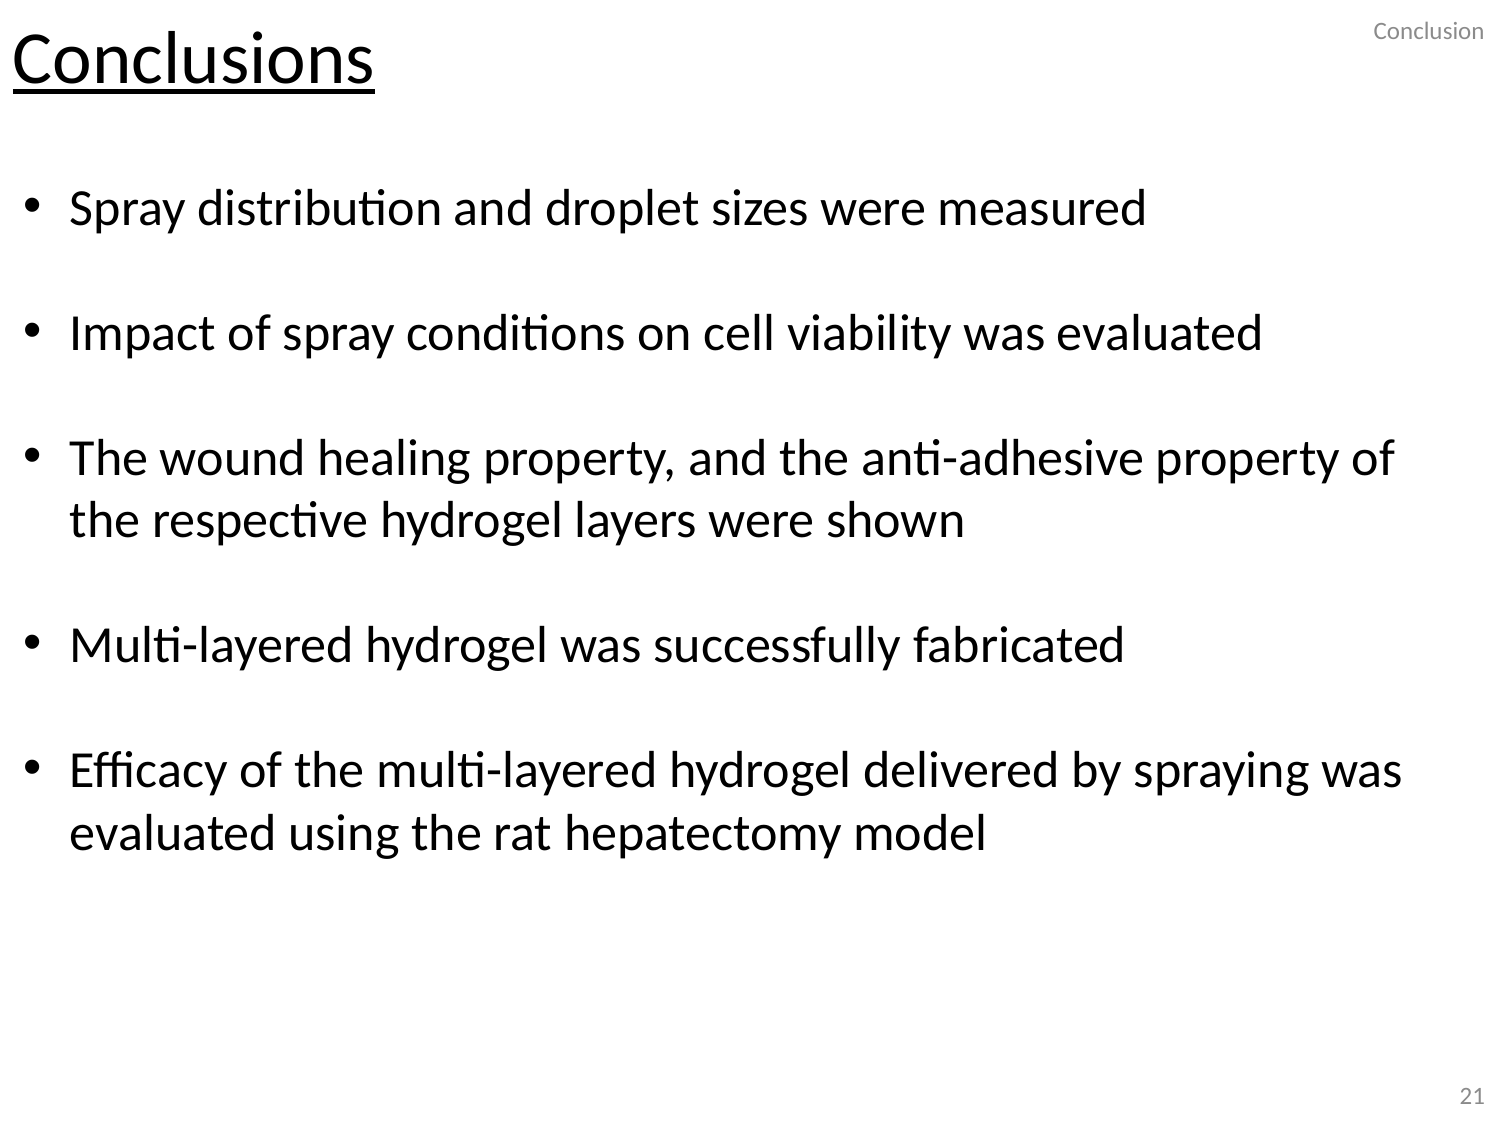

Conclusion
Conclusions
Spray distribution and droplet sizes were measured

Impact of spray conditions on cell viability was evaluated

The wound healing property, and the anti-adhesive property of the respective hydrogel layers were shown

Multi-layered hydrogel was successfully fabricated

Efficacy of the multi-layered hydrogel delivered by spraying was evaluated using the rat hepatectomy model
21